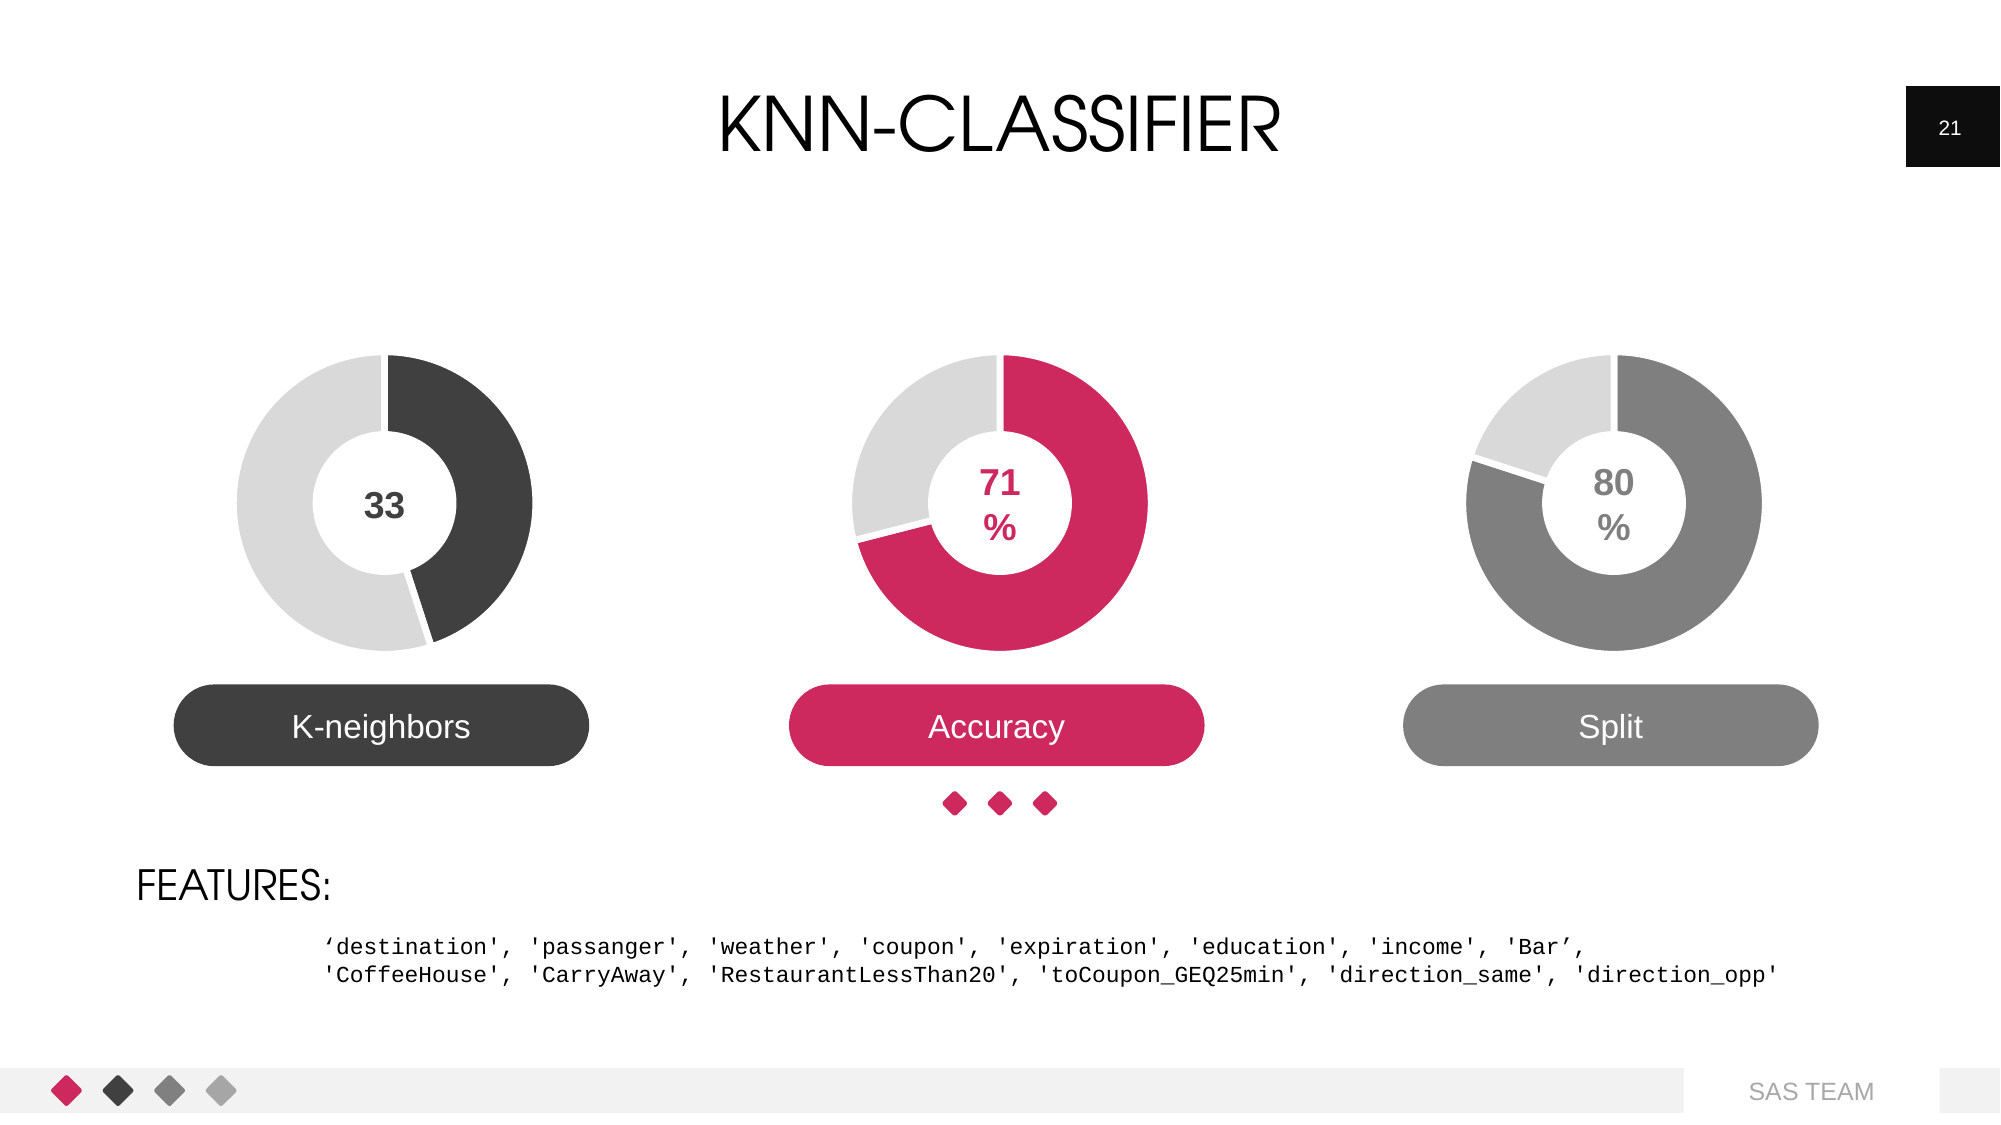

# KNN-Classifier
21

### Chart

| Category | Sales |
|---|---|
| Lorem Ipsum 01 | 0.45 |
| Lorem Ipsum 02 | 0.55 |
33
K-neighbors

### Chart

| Category | Sales |
|---|---|
| Lorem Ipsum 01 | 0.71 |
| Lorem Ipsum 02 | 0.29 |
71%
Accuracy

### Chart

| Category | Sales |
|---|---|
| Lorem Ipsum 01 | 0.8 |
| Lorem Ipsum 02 | 0.2 |
80%
Split

Features:
‘destination', 'passanger', 'weather', 'coupon', 'expiration', 'education', 'income', 'Bar’,
'CoffeeHouse', 'CarryAway', 'RestaurantLessThan20', 'toCoupon_GEQ25min', 'direction_same', 'direction_opp'
SAS TEAM